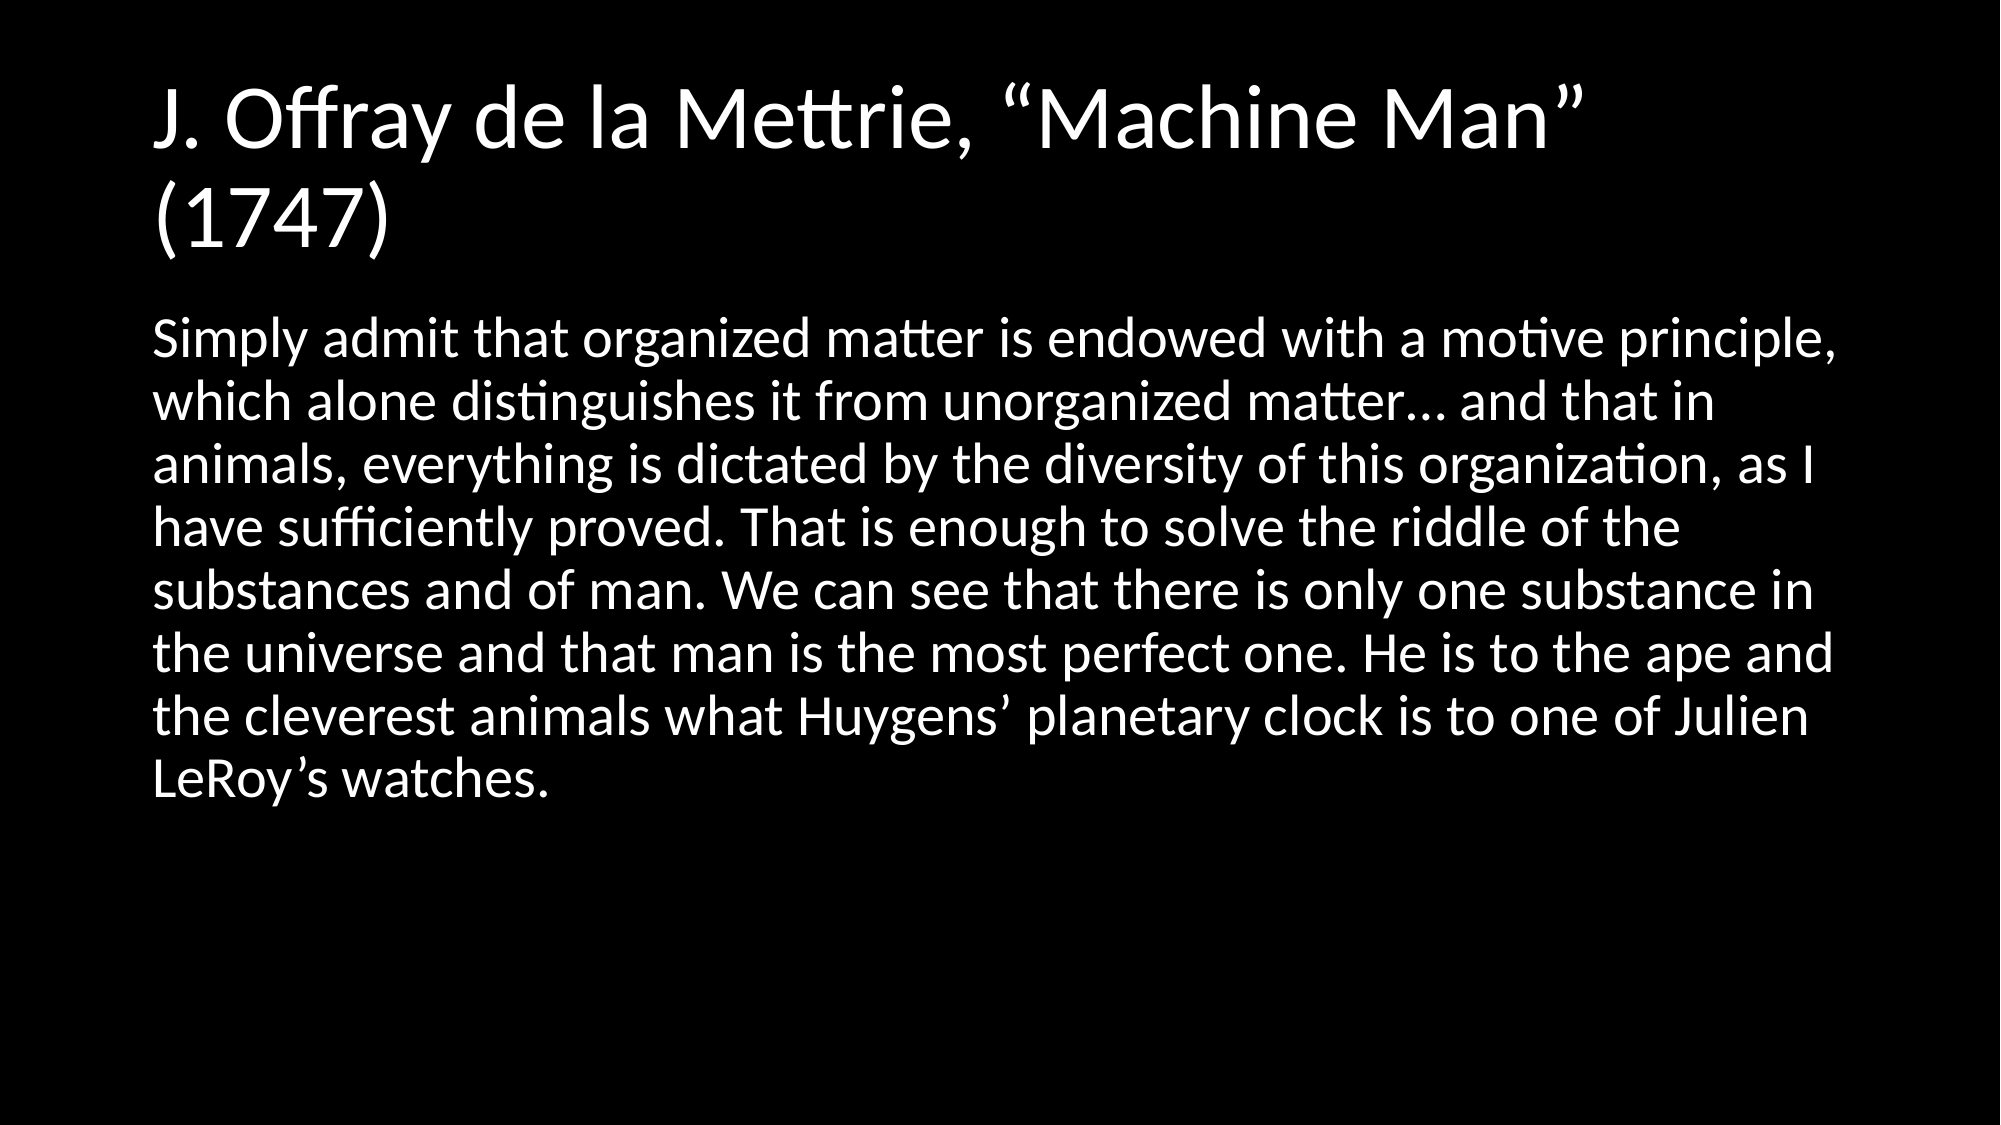

# J. Offray de la Mettrie, “Machine Man” (1747)
Simply admit that organized matter is endowed with a motive principle, which alone distinguishes it from unorganized matter… and that in animals, everything is dictated by the diversity of this organization, as I have sufficiently proved. That is enough to solve the riddle of the substances and of man. We can see that there is only one substance in the universe and that man is the most perfect one. He is to the ape and the cleverest animals what Huygens’ planetary clock is to one of Julien LeRoy’s watches.